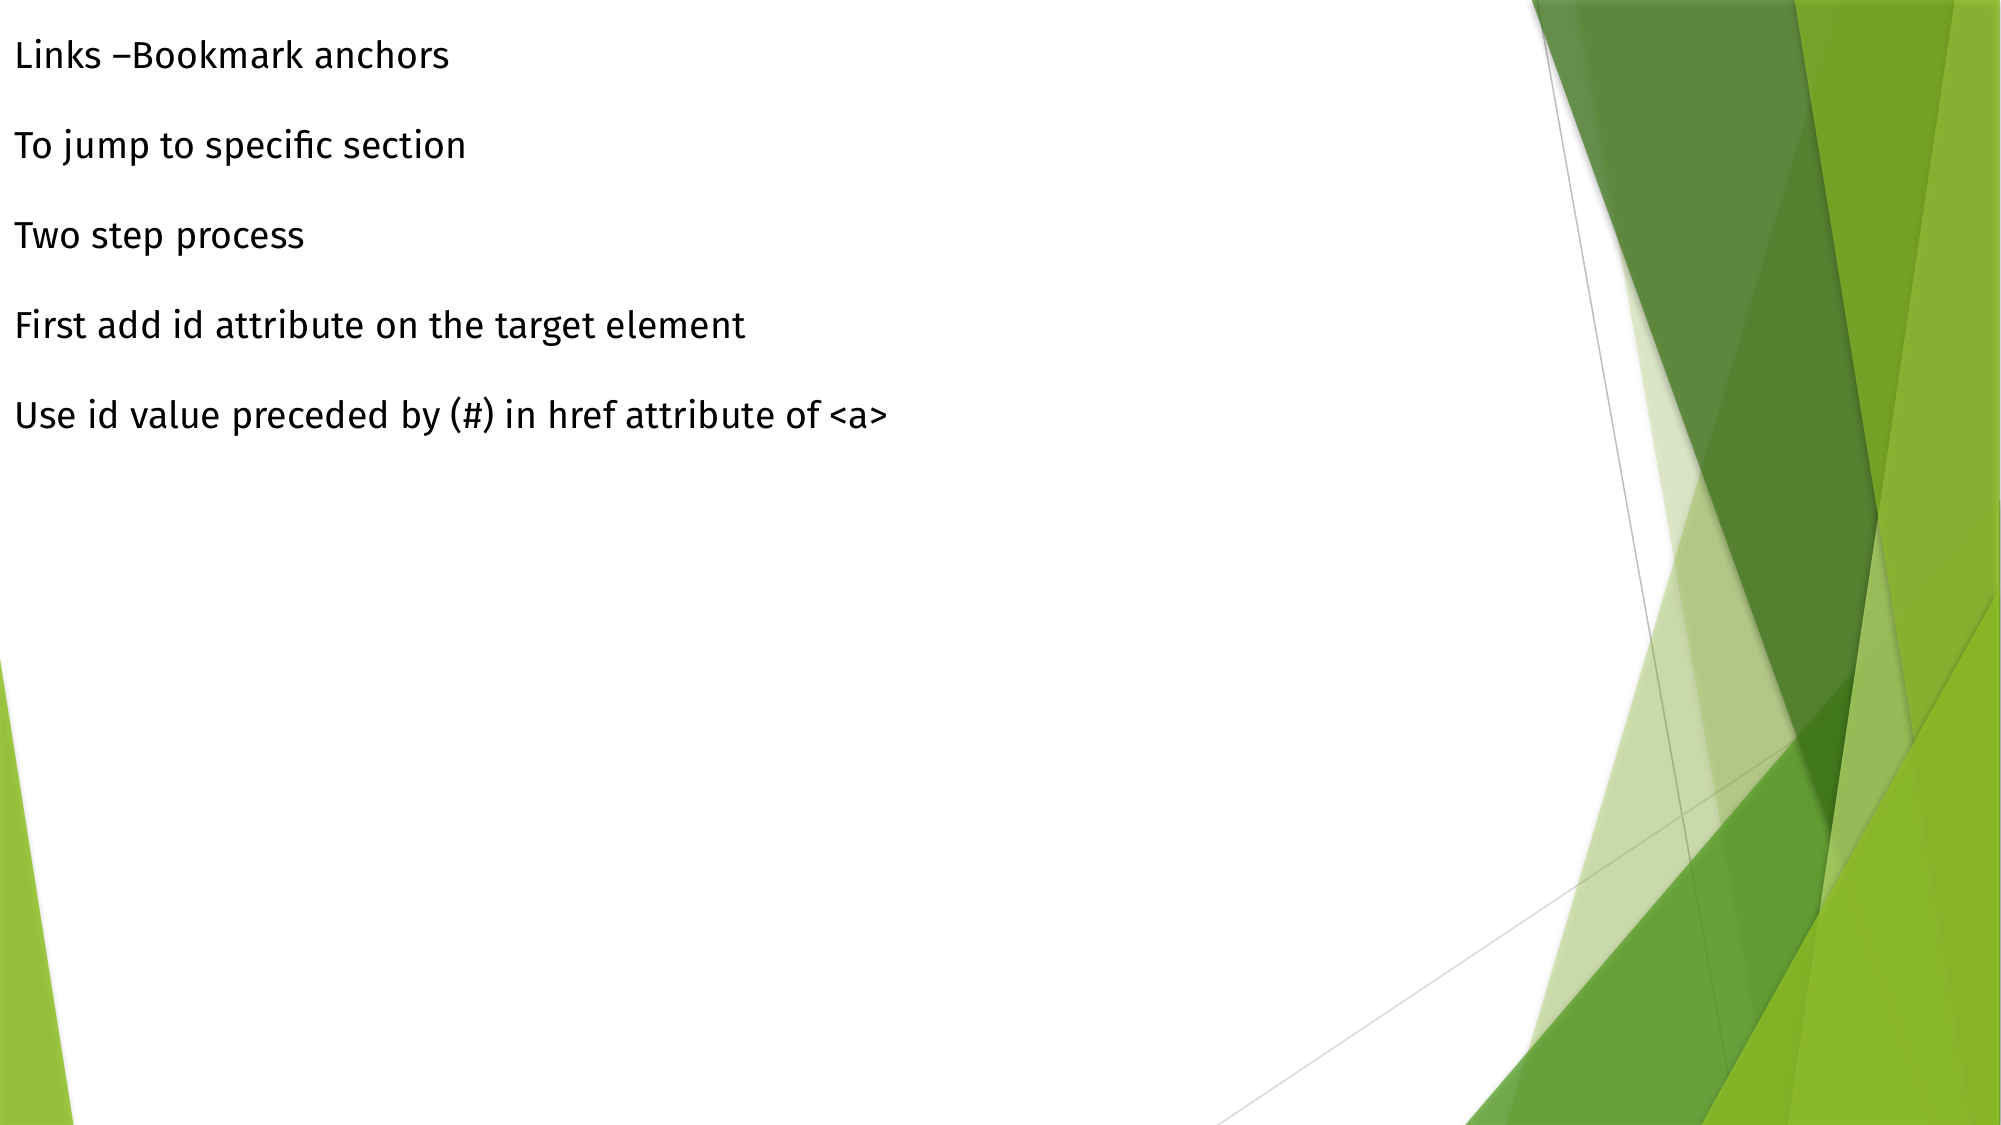

Links –Bookmark anchors

To jump to specific section

Two step process

First add id attribute on the target element

Use id value preceded by (#) in href attribute of <a>